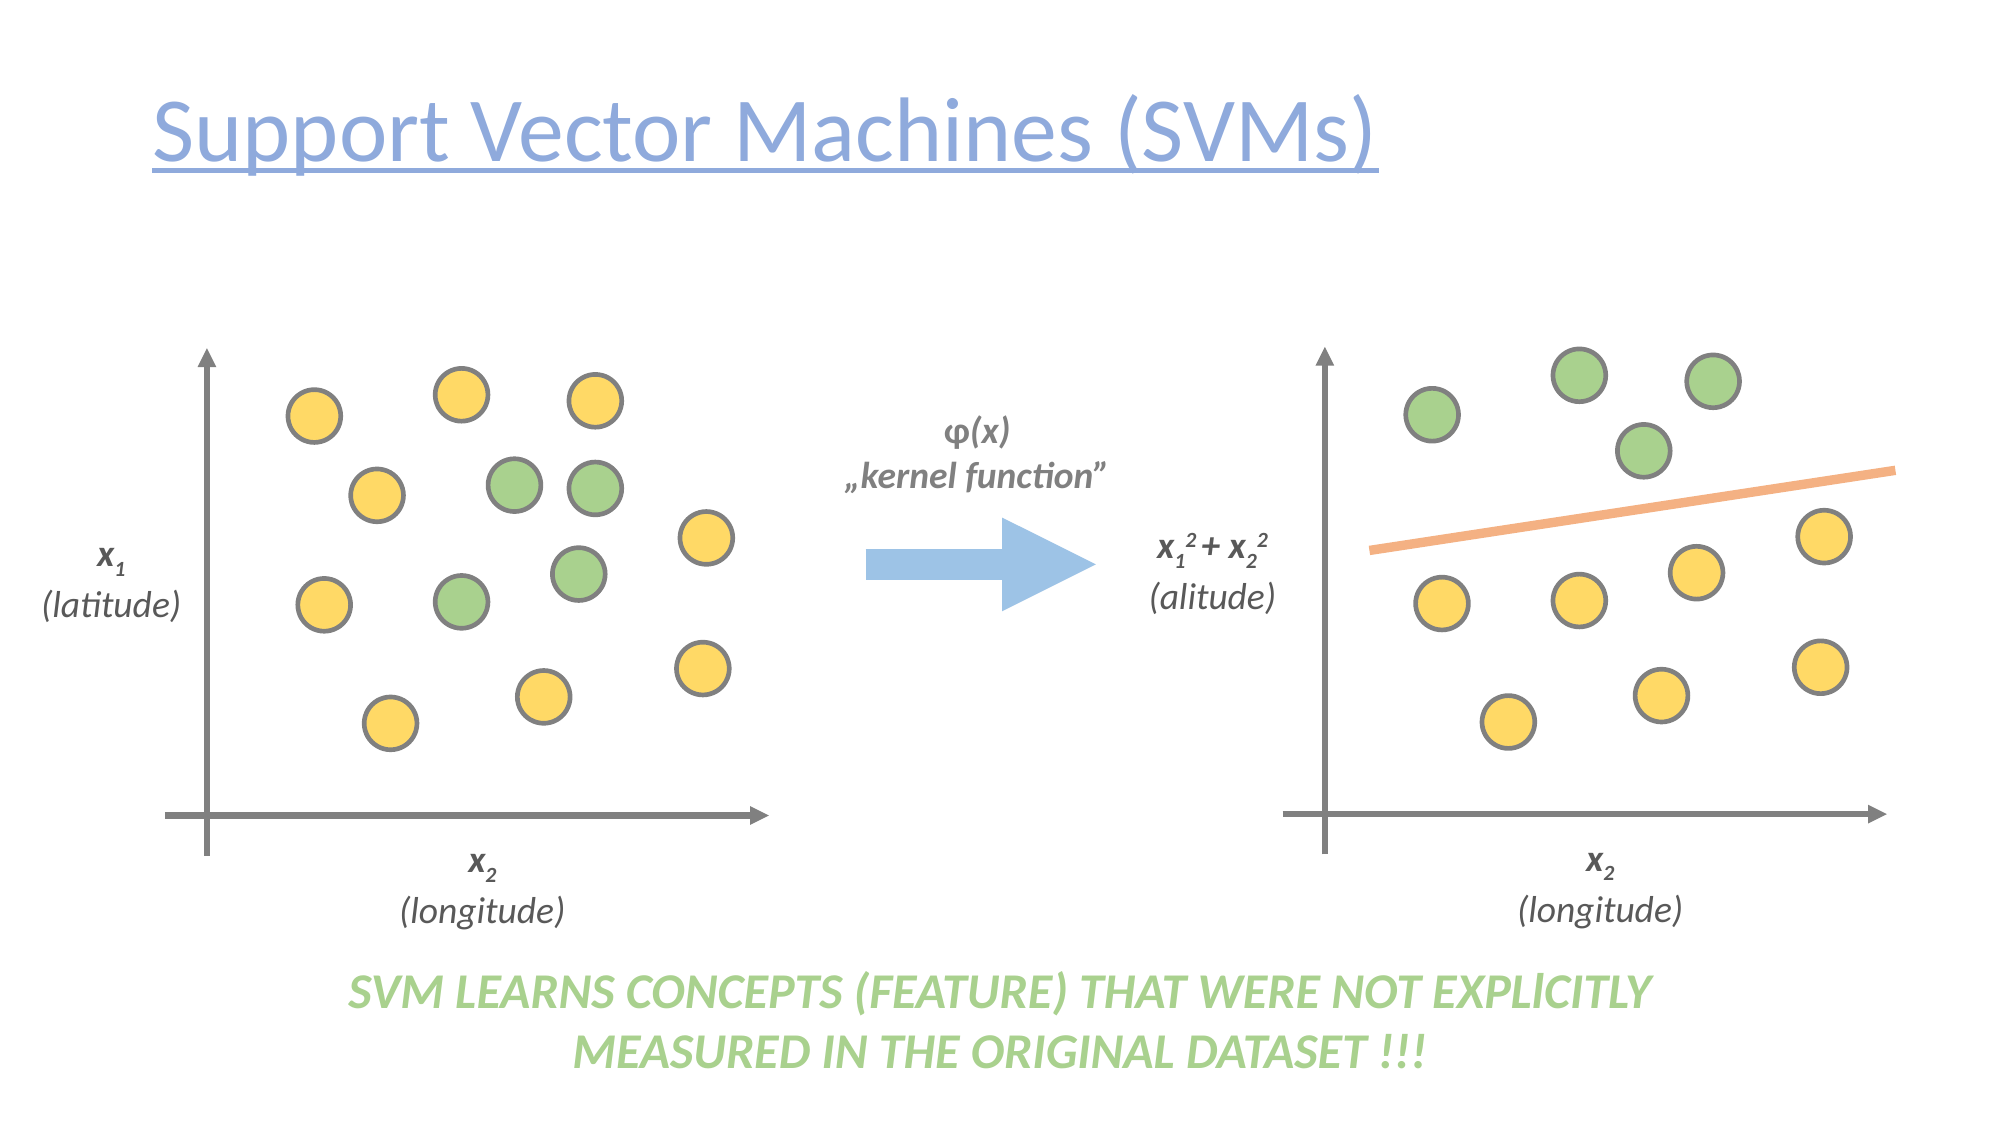

# Support Vector Machines (SVMs)

φ(x)
„kernel function”

x12 + x22
(alitude)
x1
(latitude)

x2
(longitude)
x2
(longitude)
 SVM LEARNS CONCEPTS (FEATURE) THAT WERE NOT EXPLlCITLY
MEASURED IN THE ORIGINAL DATASET !!!